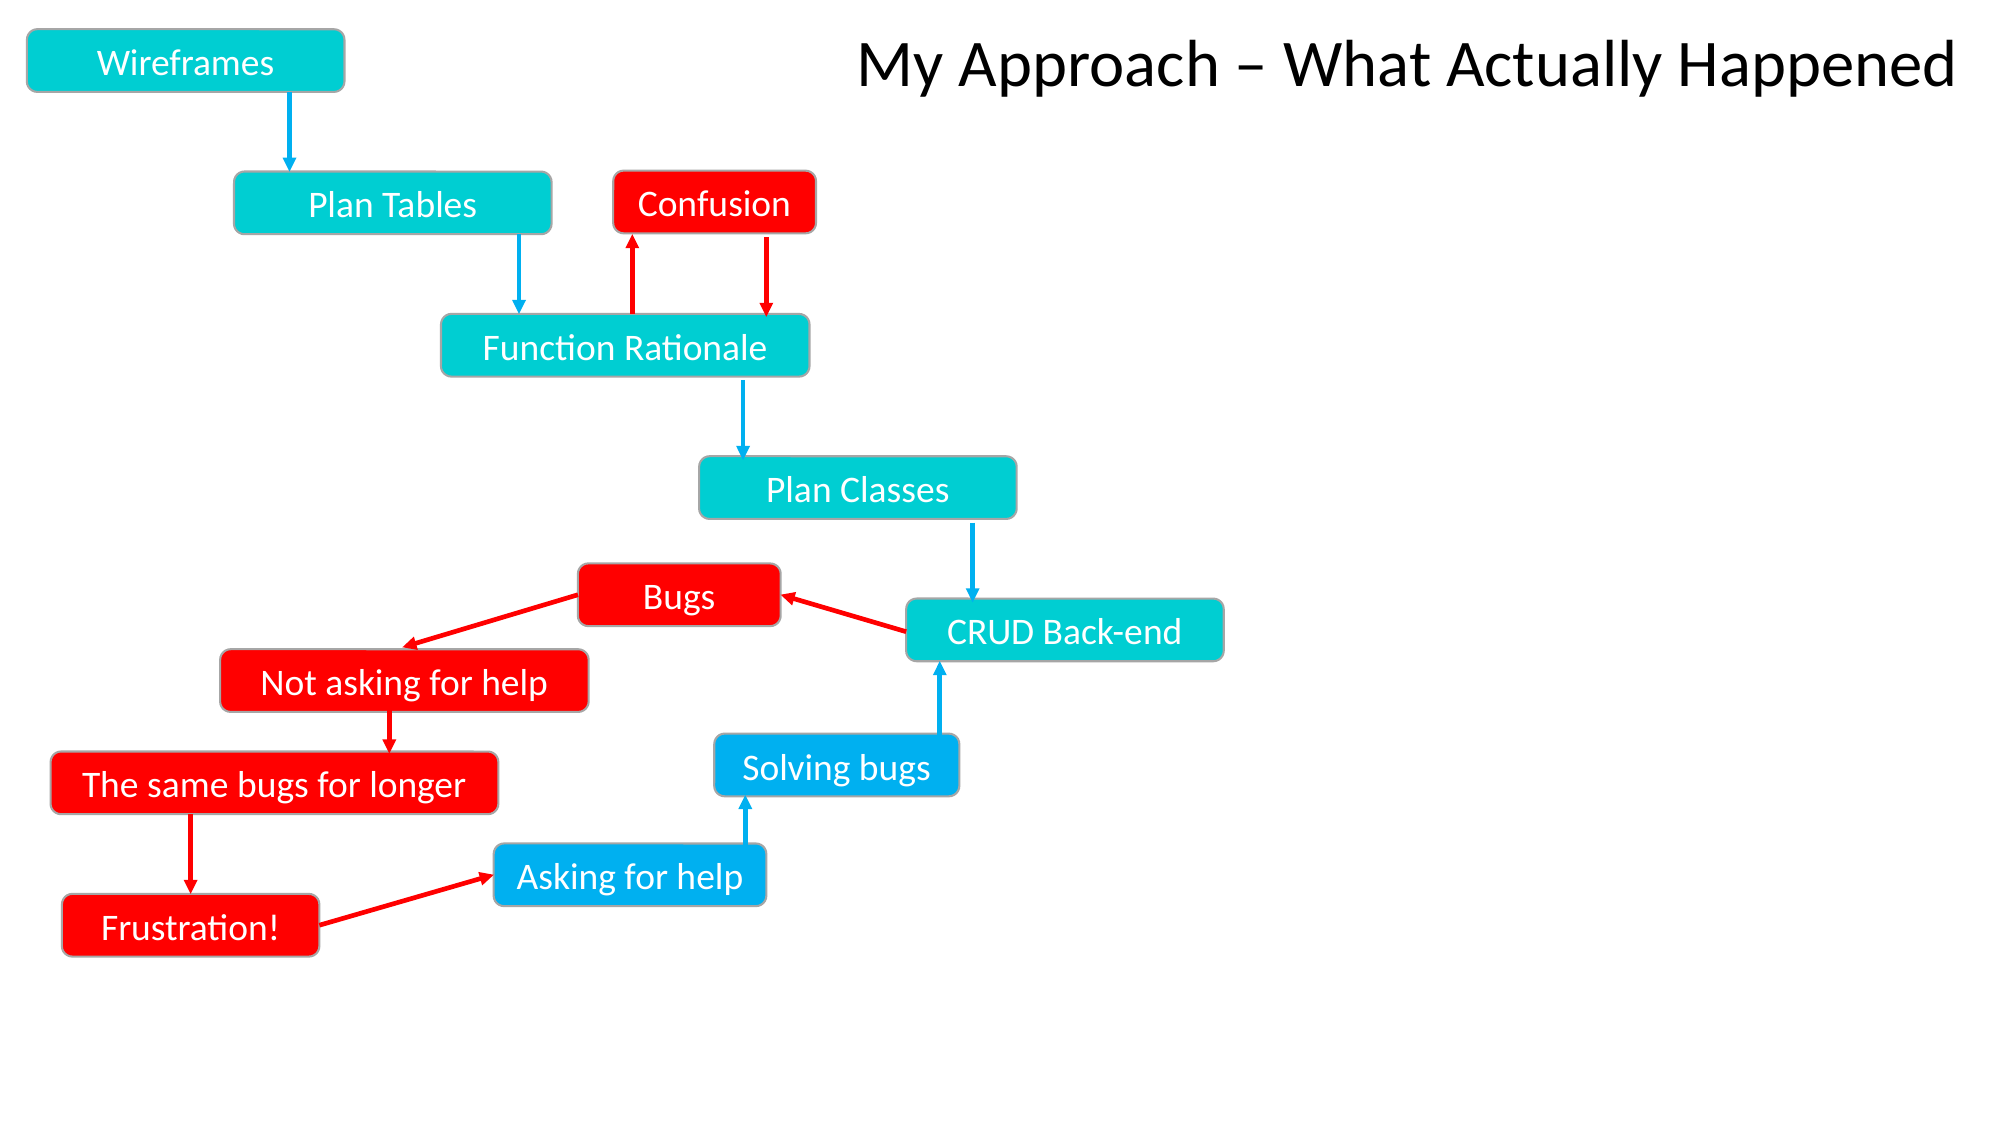

My Approach – What Actually Happened
Wireframes
Confusion
Plan Tables
Function Rationale
Plan Classes
Bugs
CRUD Back-end
Not asking for help
Solving bugs
The same bugs for longer
Asking for help
Frustration!